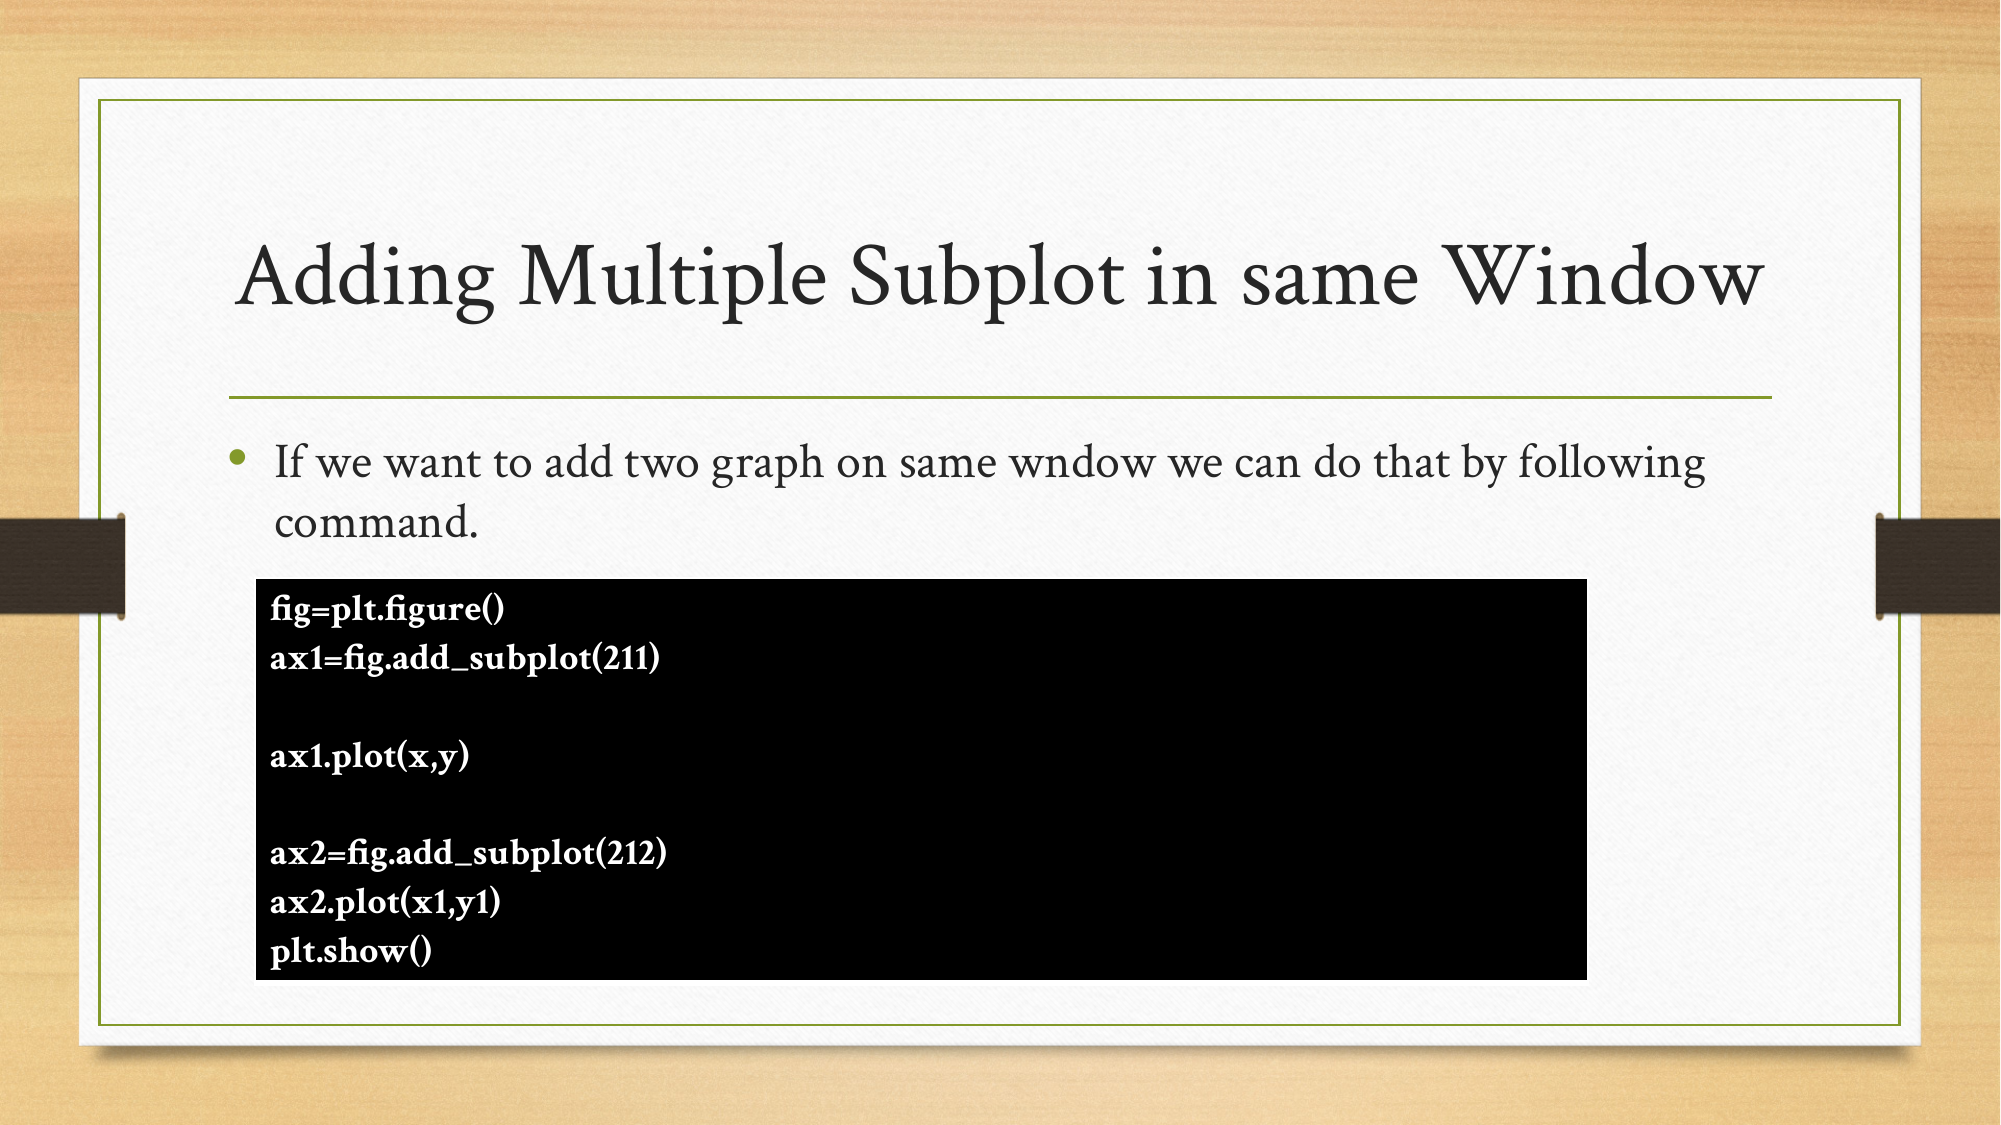

# Adding Multiple Subplot in same Window
If we want to add two graph on same wndow we can do that by following command.

| fig=plt.figure() ax1=fig.add\_subplot(211) ax1.plot(x,y) ax2=fig.add\_subplot(212) ax2.plot(x1,y1) plt.show() |
| --- |